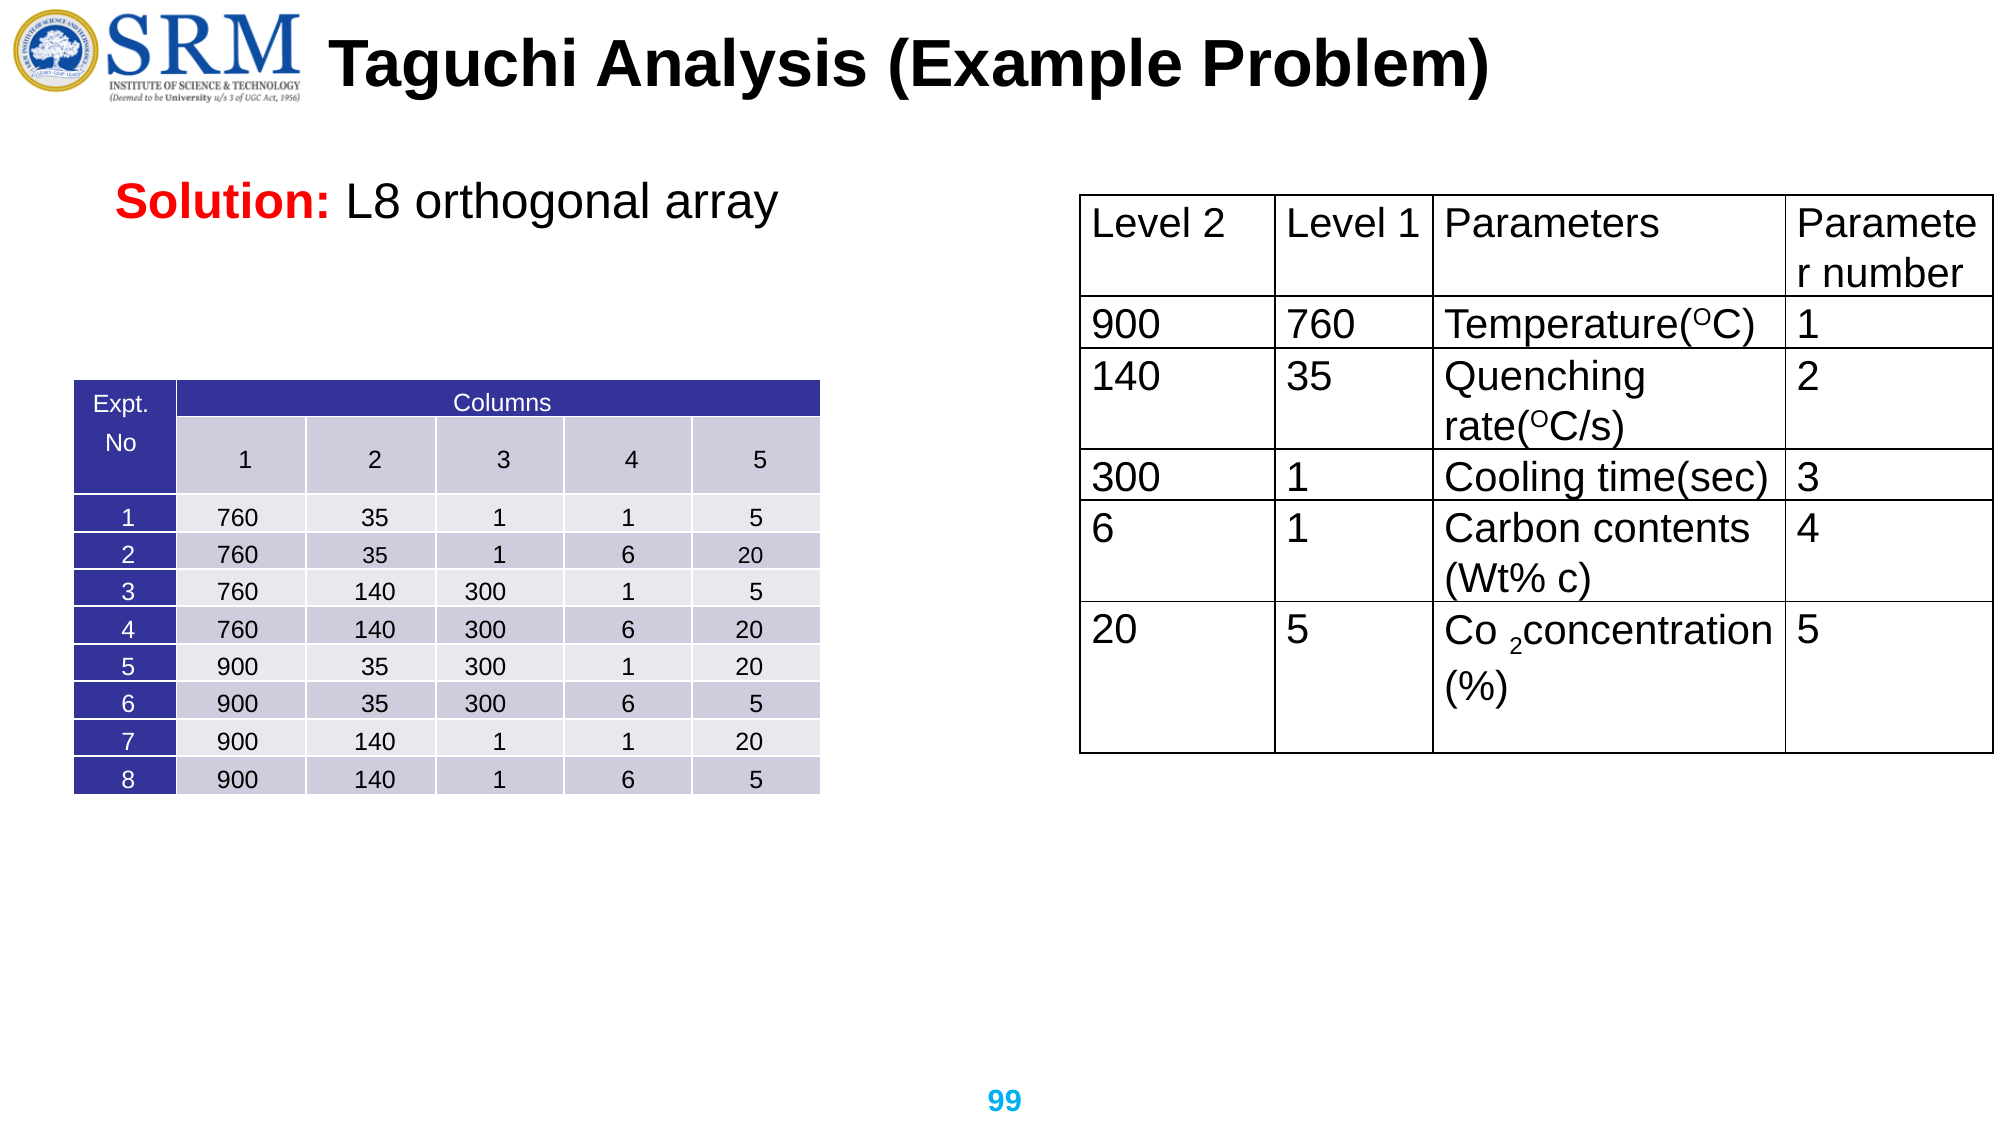

# Taguchi Analysis (Example Problem)
Solution: L8 orthogonal array

| Level 2 | Level 1 | Parameters | Parameter number |
| --- | --- | --- | --- |
| 900 | 760 | Temperature(OC) | 1 |
| 140 | 35 | Quenching rate(OC/s) | 2 |
| 300 | 1 | Cooling time(sec) | 3 |
| 6 | 1 | Carbon contents (Wt% c) | 4 |
| 20 | 5 | Co 2concentration (%) | 5 |
| Expt. No | Columns |  |  |  |  |
| --- | --- | --- | --- | --- | --- |
|  | 1 | 2 | 3 | 4 | 5 |
| 1 | 760 | 35 | 1 | 1 | 5 |
| 2 | 760 | 35 | 1 | 6 | 20 |
| 3 | 760 | 140 | 300 | 1 | 5 |
| 4 | 760 | 140 | 300 | 6 | 20 |
| 5 | 900 | 35 | 300 | 1 | 20 |
| 6 | 900 | 35 | 300 | 6 | 5 |
| 7 | 900 | 140 | 1 | 1 | 20 |
| 8 | 900 | 140 | 1 | 6 | 5 |
99